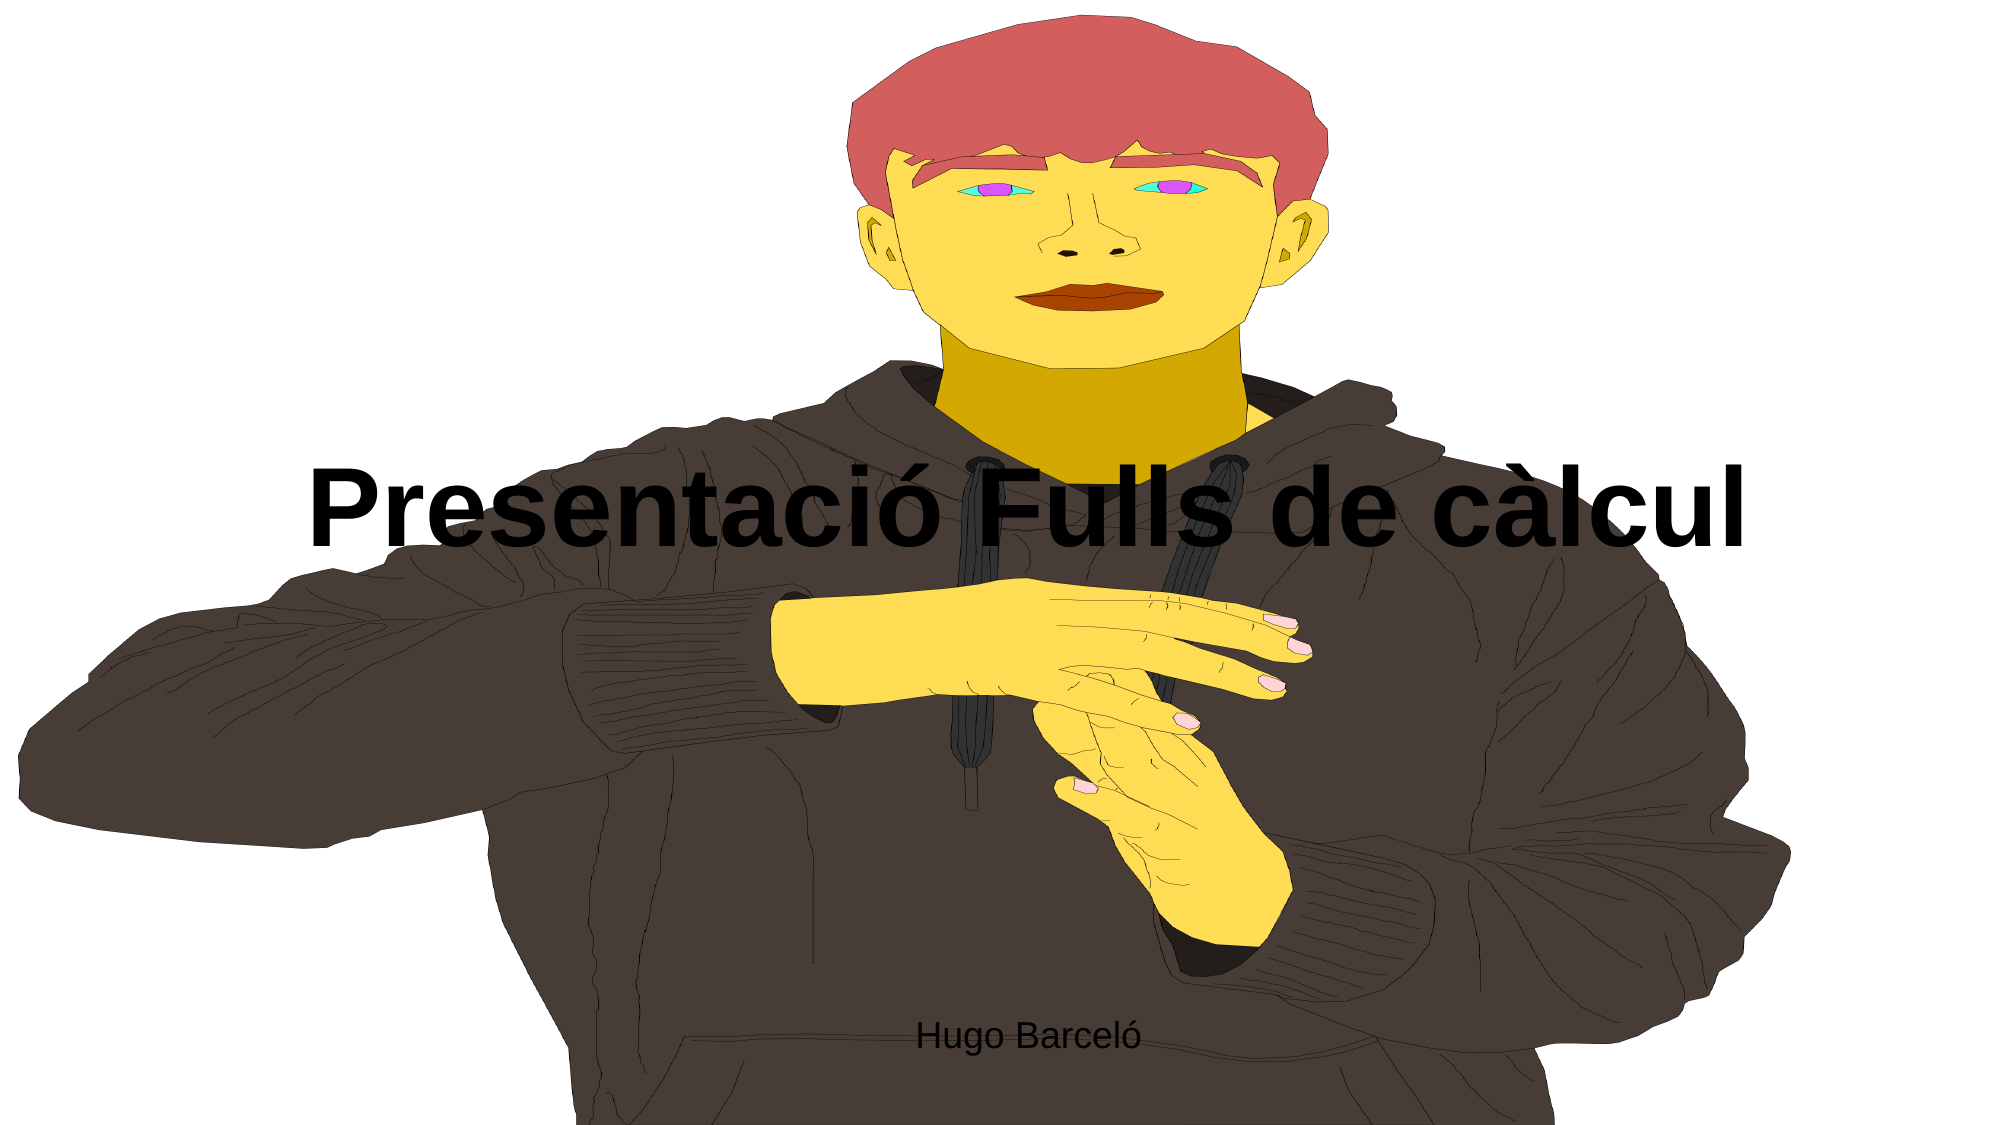

Presentació Fulls de càlcul
Hugo Barceló
1